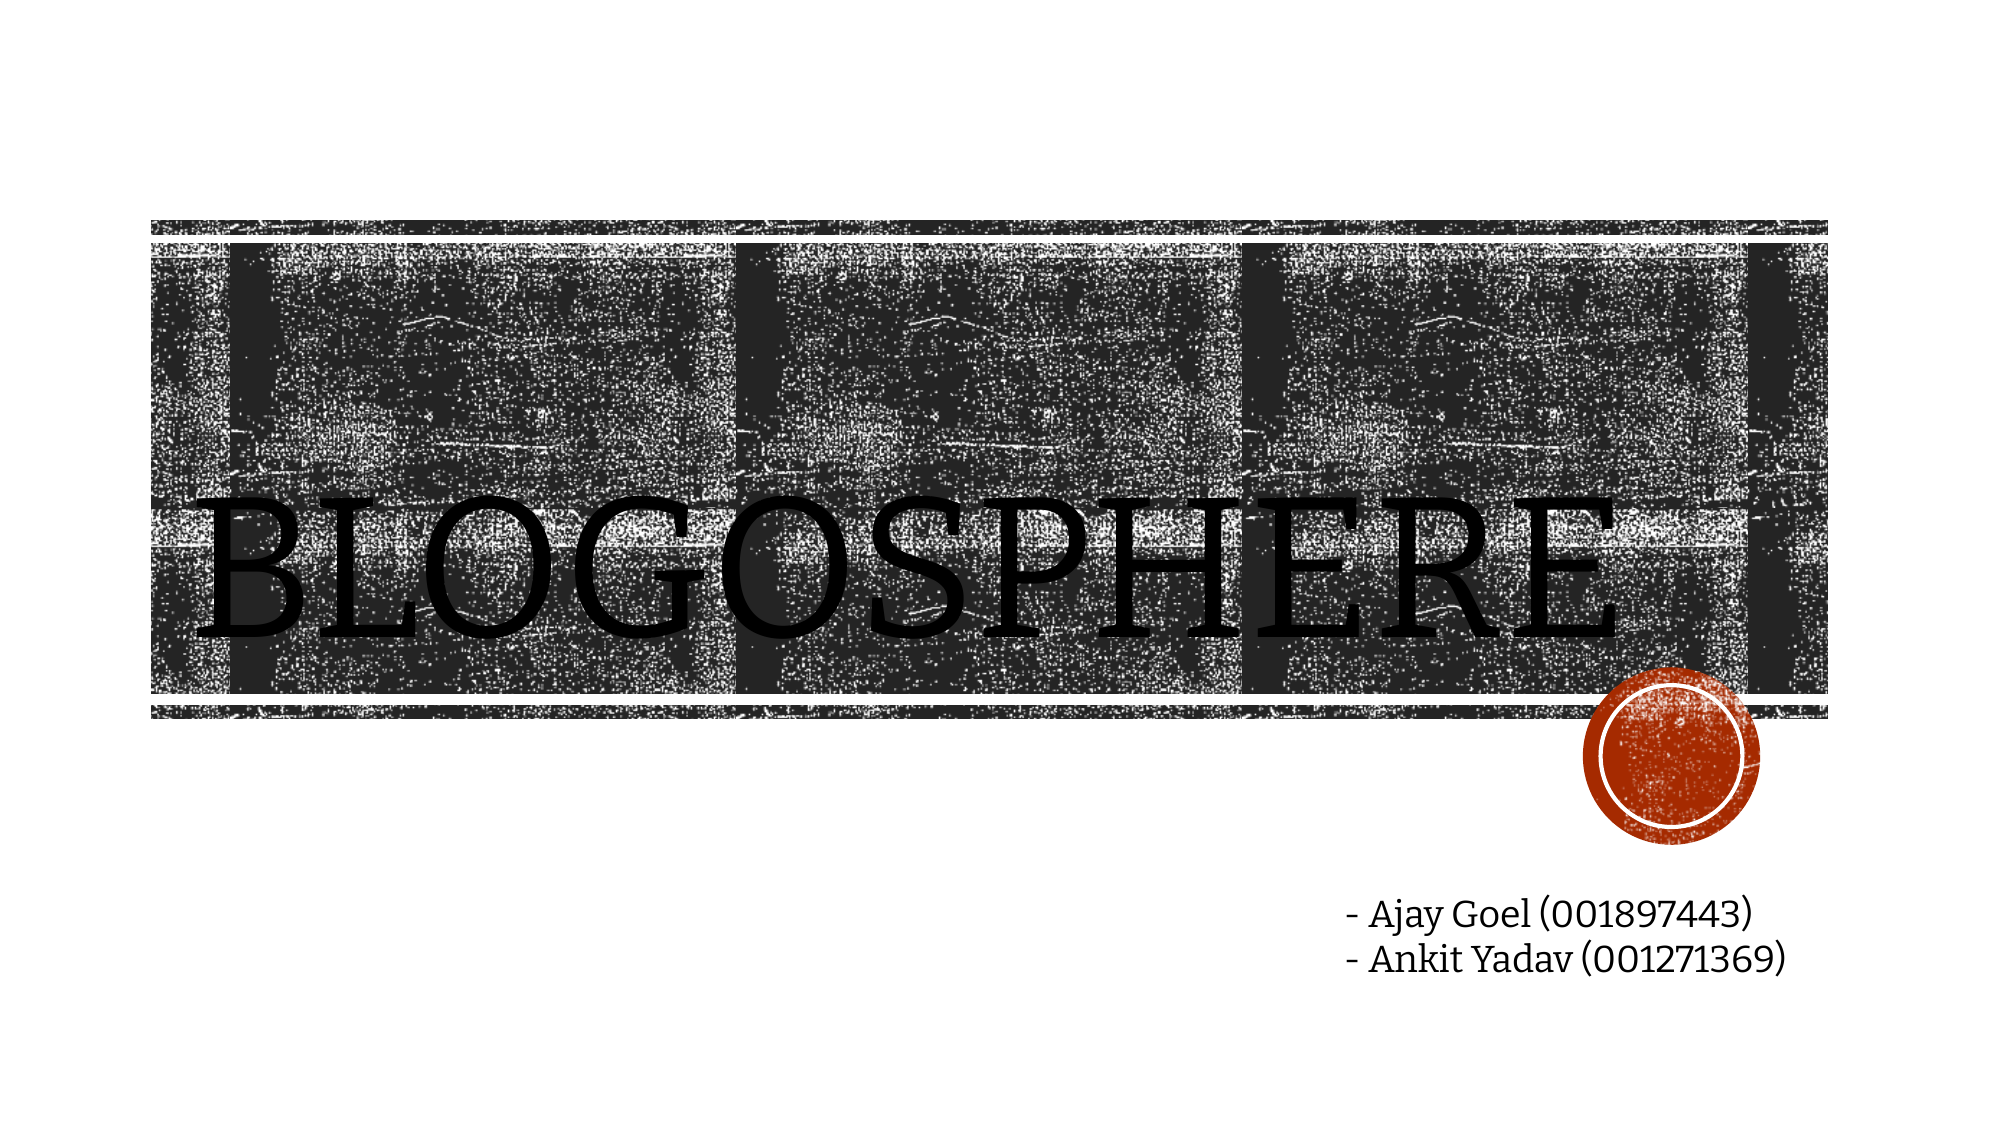

# BLOGOSPHERE
- Ajay Goel (001897443)
- Ankit Yadav (001271369)